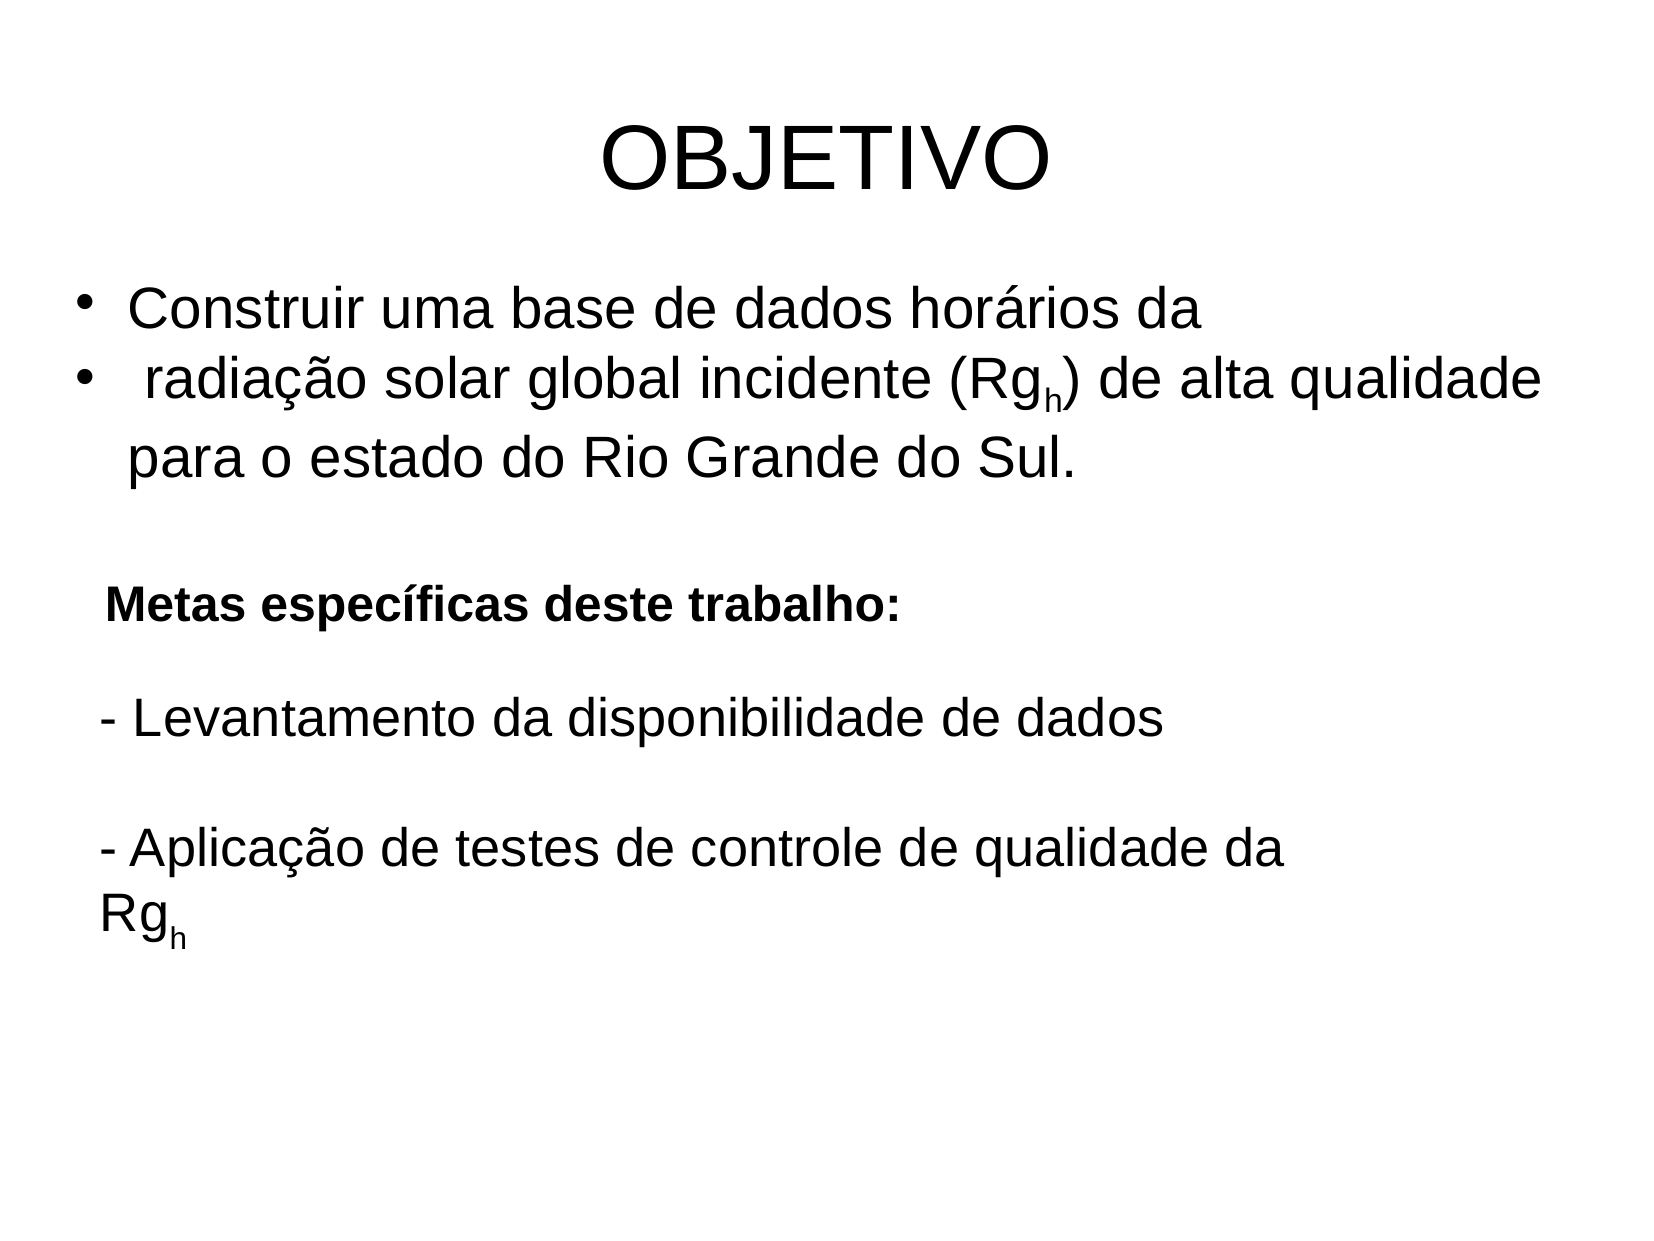

OBJETIVO
Construir uma base de dados horários da
 radiação solar global incidente (Rgh) de alta qualidade para o estado do Rio Grande do Sul.
Metas específicas deste trabalho:
- Levantamento da disponibilidade de dados

- Aplicação de testes de controle de qualidade da Rgh